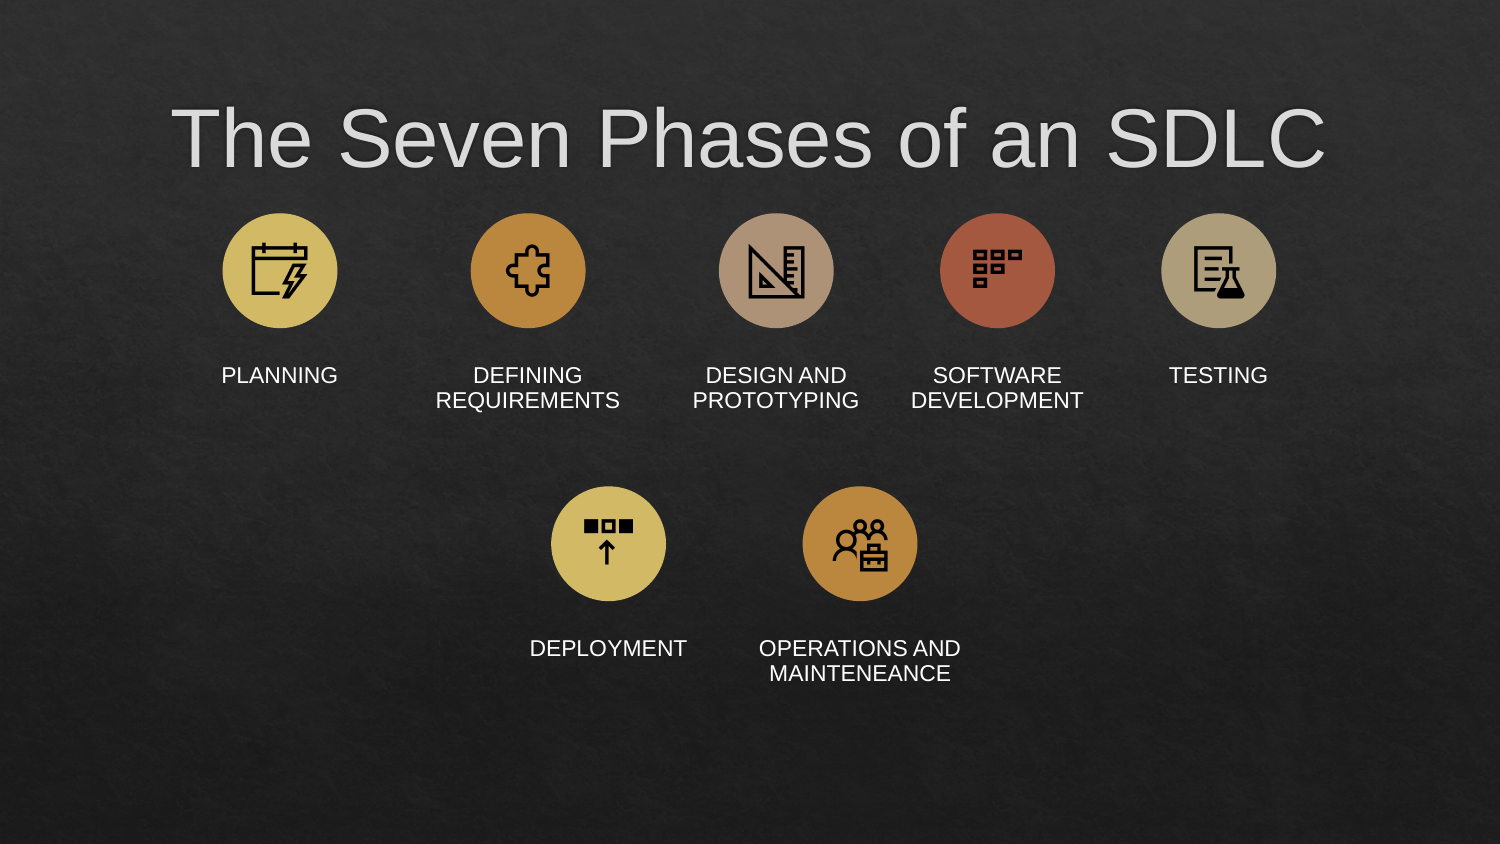

# The Seven Phases of an SDLC

PLANNING

DEFINING REQUIREMENTS

DESIGN AND PROTOTYPING

SOFTWARE DEVELOPMENT

TESTING

DEPLOYMENT

OPERATIONS AND MAINTENEANCE